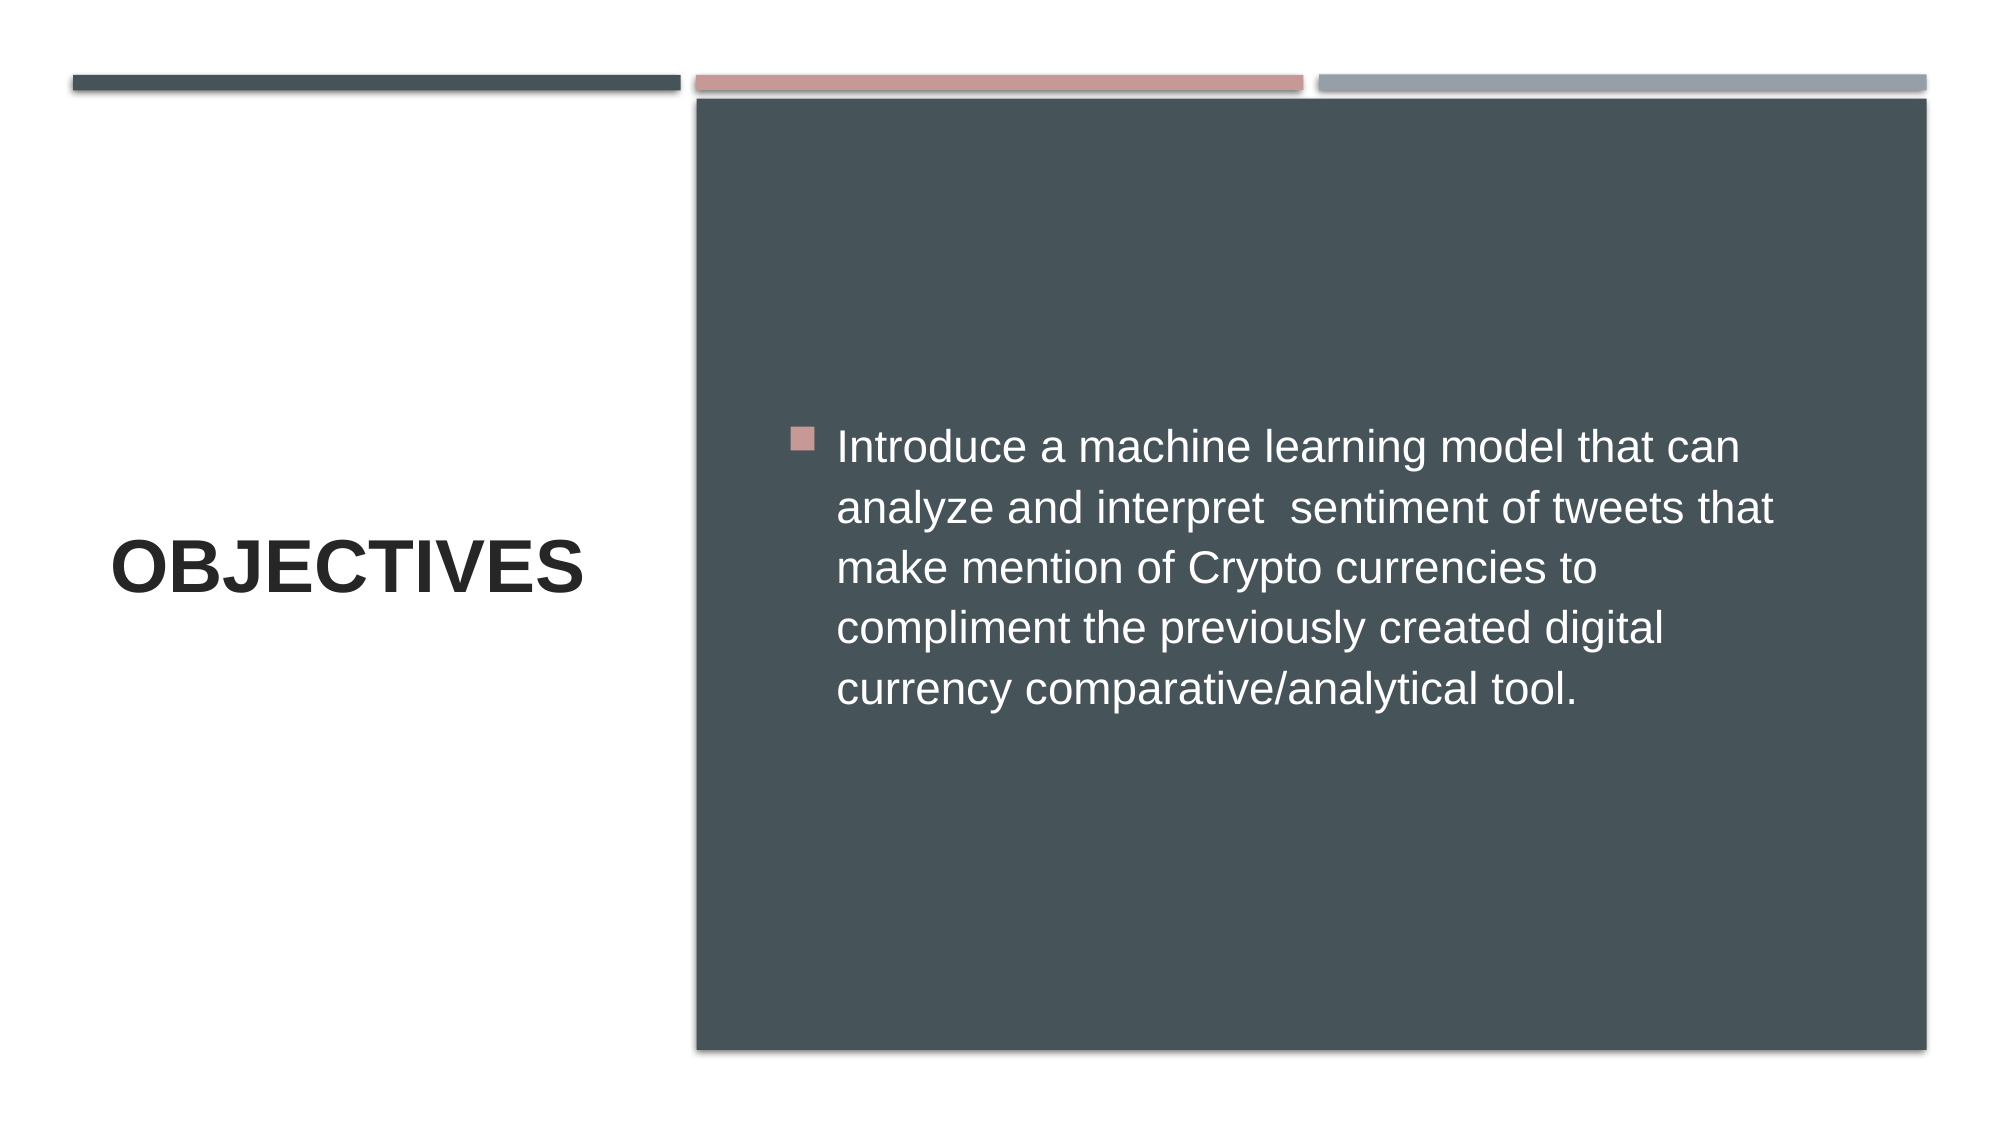

# Objectives
Introduce a machine learning model that can analyze and interpret  sentiment of tweets that make mention of Crypto currencies to compliment the previously created digital currency comparative/analytical tool.